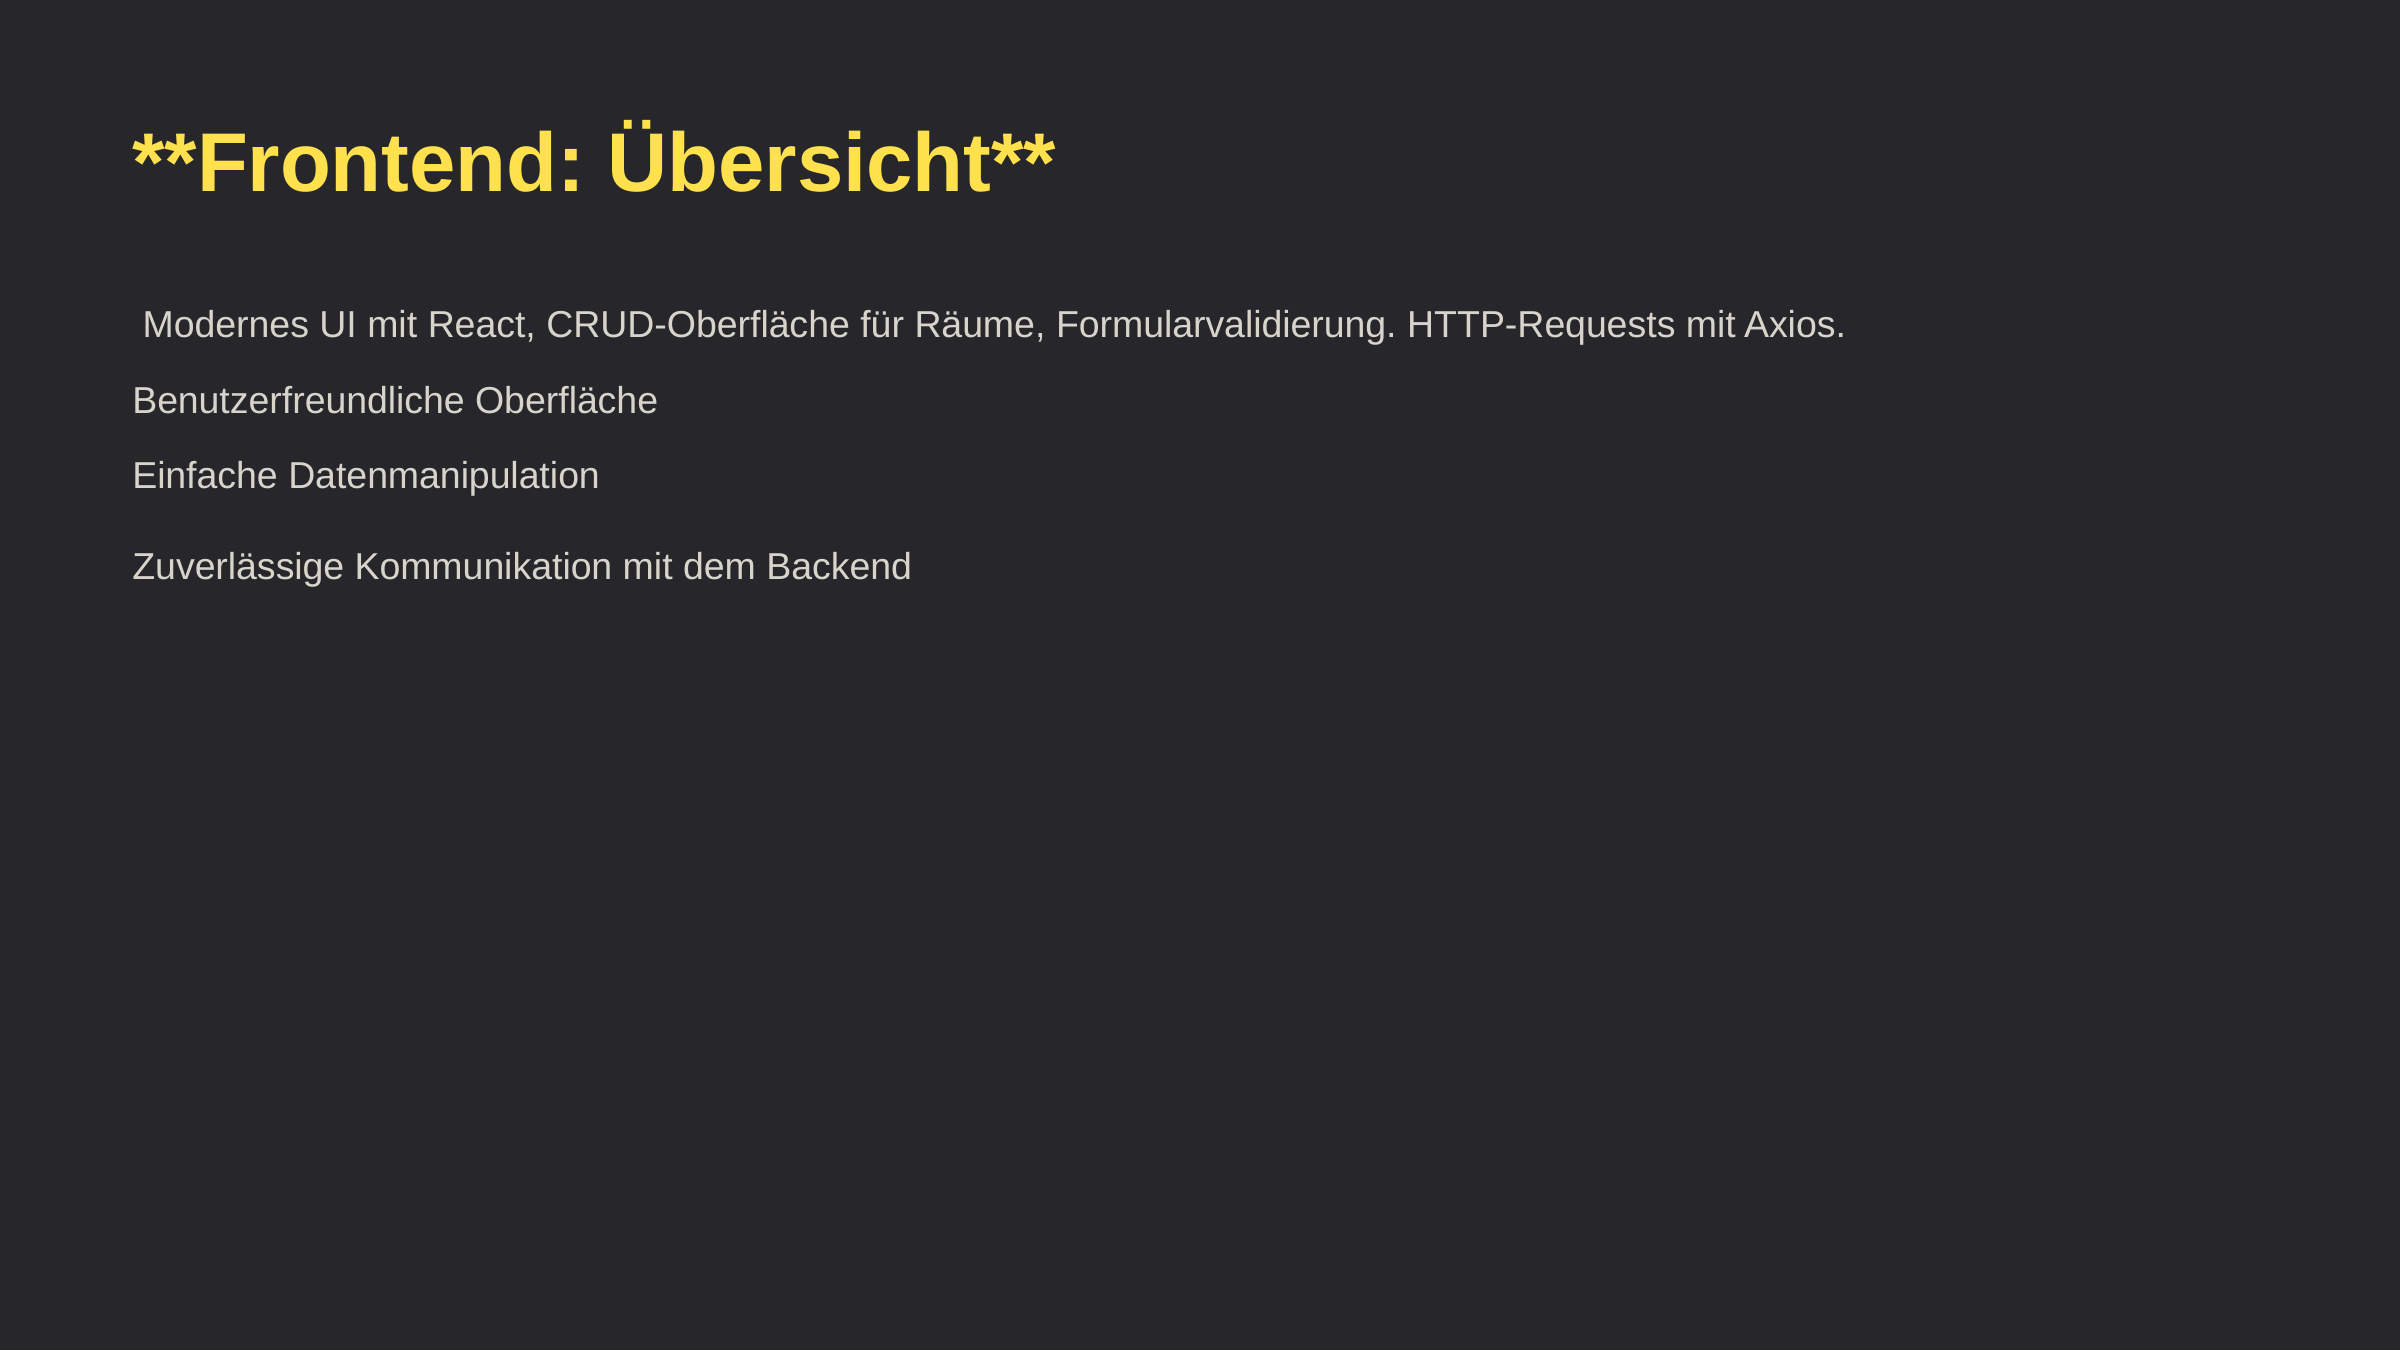

**Frontend: Übersicht**
 Modernes UI mit React, CRUD-Oberfläche für Räume, Formularvalidierung. HTTP-Requests mit Axios.
Benutzerfreundliche Oberfläche
Einfache Datenmanipulation
Zuverlässige Kommunikation mit dem Backend